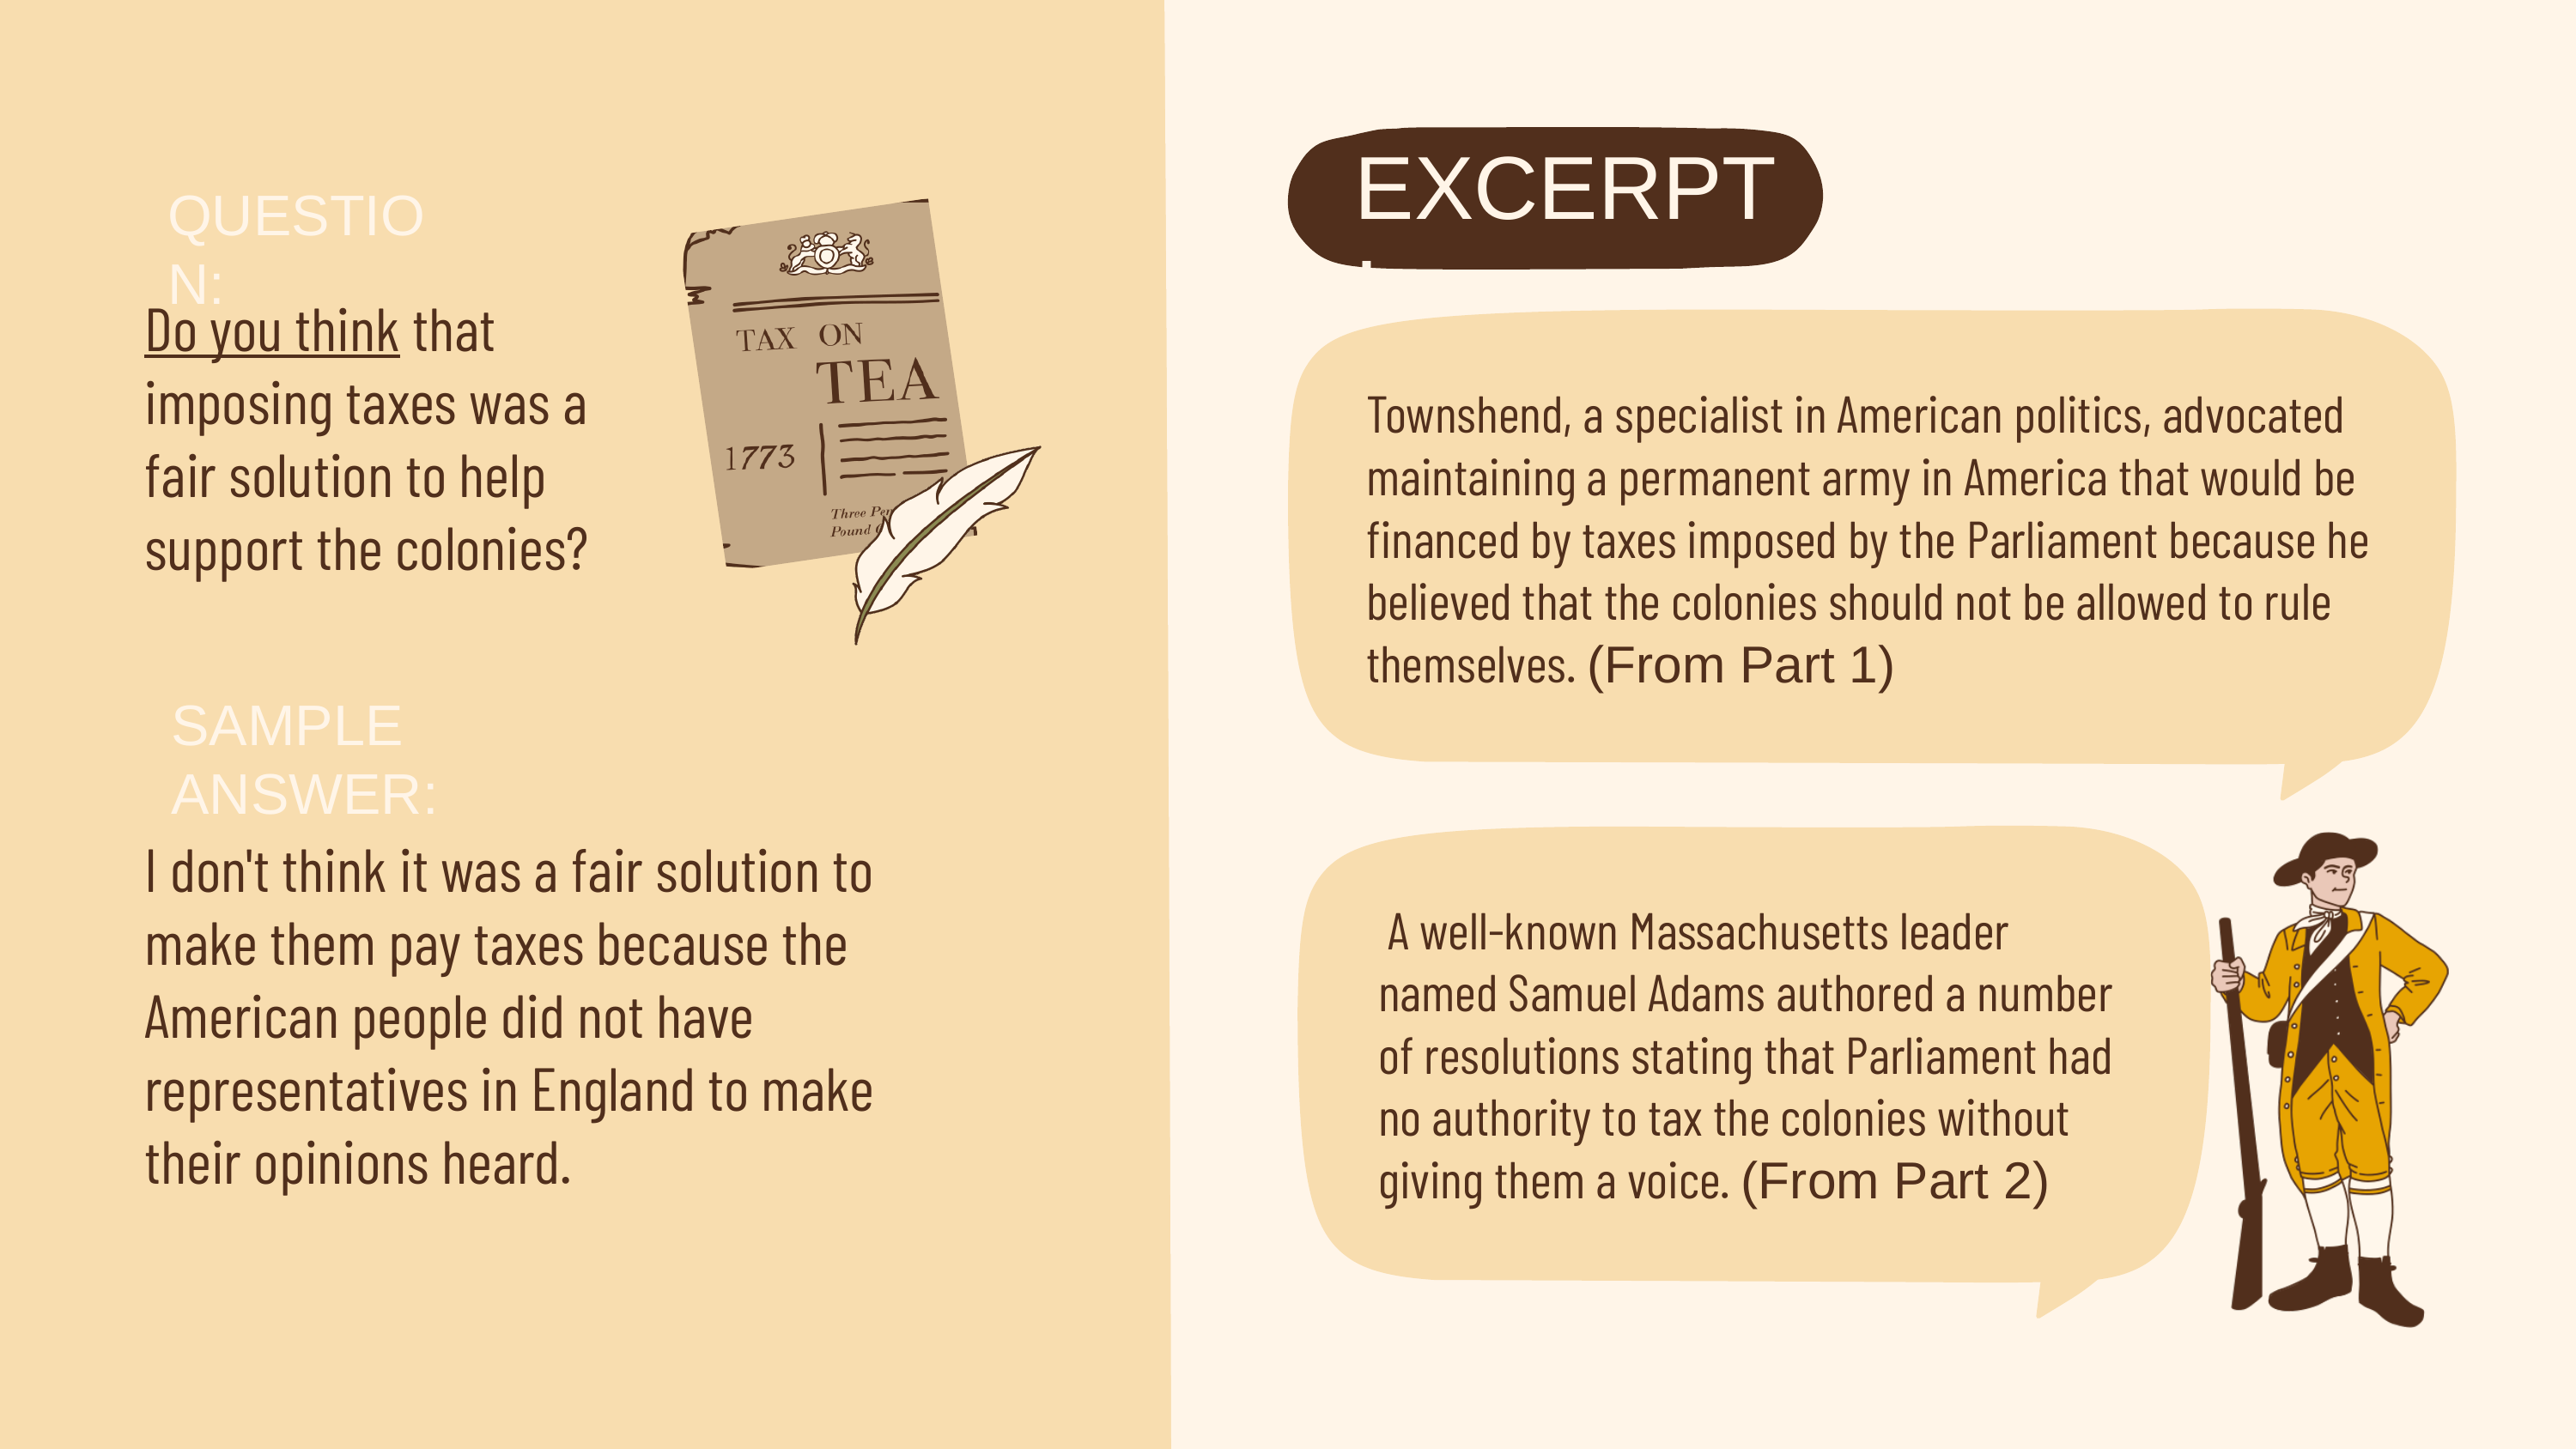

EXCERPT:
QUESTION:

Do you think that imposing taxes was a fair solution to help support the colonies?

Townshend, a specialist in American politics, advocated maintaining a permanent army in America that would be financed by taxes imposed by the Parliament because he believed that the colonies should not be allowed to rule themselves. (From Part 1)

SAMPLE ANSWER:

I don't think it was a fair solution to make them pay taxes because the American people did not have representatives in England to make their opinions heard.

 A well-known Massachusetts leader name﻿d Samuel Adams authored a number of resolutions stating that Parliament had no authority to tax the colonies without giving them a voice. (From Part 2)